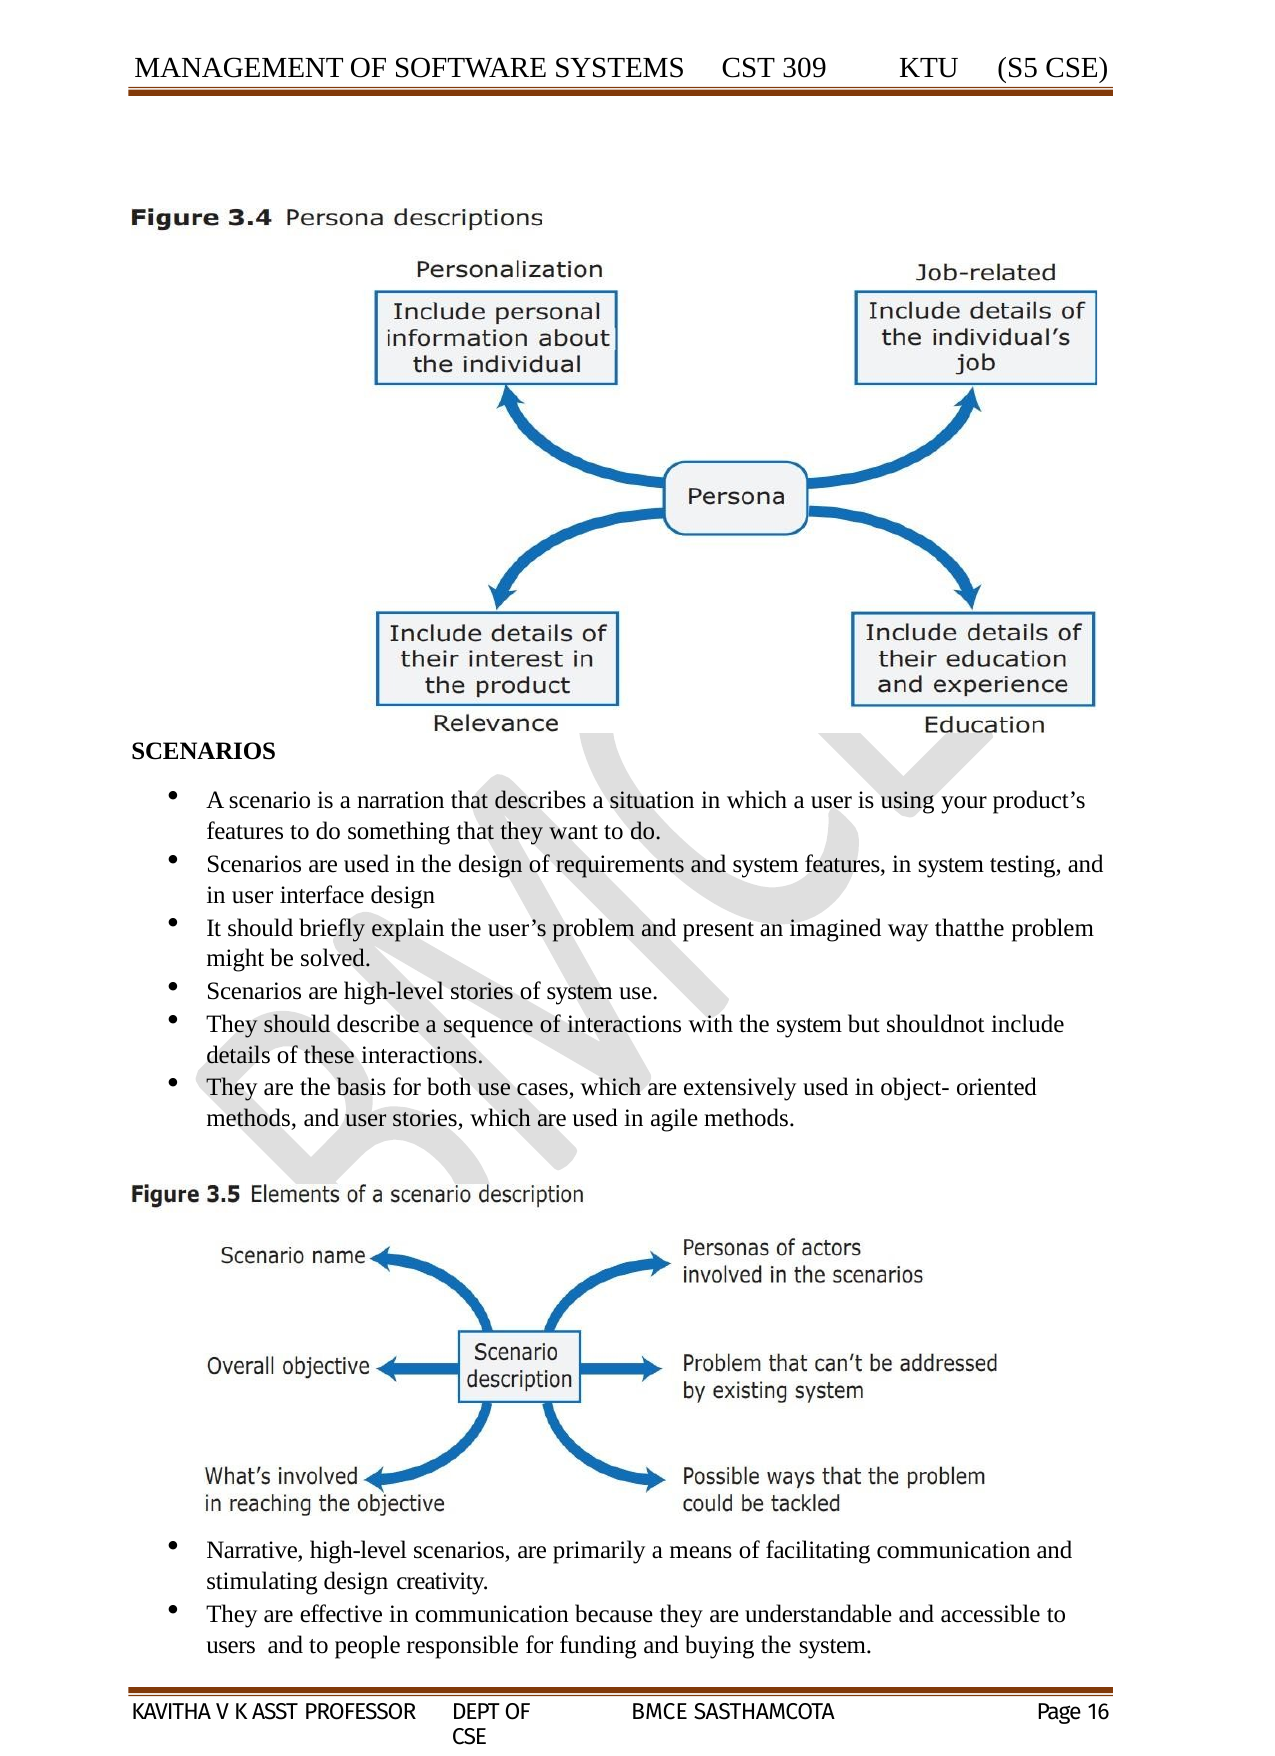

MANAGEMENT OF SOFTWARE SYSTEMS
CST 309
KTU	(S5 CSE)

SCENARIOS
A scenario is a narration that describes a situation in which a user is using your product’s  features to do something that they want to do.
Scenarios are used in the design of requirements and system features, in system testing, and  in user interface design
It should briefly explain the user’s problem and present an imagined way thatthe problem  might be solved.
Scenarios are high-level stories of system use.
They should describe a sequence of interactions with the system but shouldnot include  details of these interactions.
They are the basis for both use cases, which are extensively used in object- oriented  methods, and user stories, which are used in agile methods.
Narrative, high-level scenarios, are primarily a means of facilitating communication and  stimulating design creativity.
They are effective in communication because they are understandable and accessible to users  and to people responsible for funding and buying the system.

KAVITHA V K ASST PROFESSOR
DEPT OF CSE
BMCE SASTHAMCOTA
Page 16